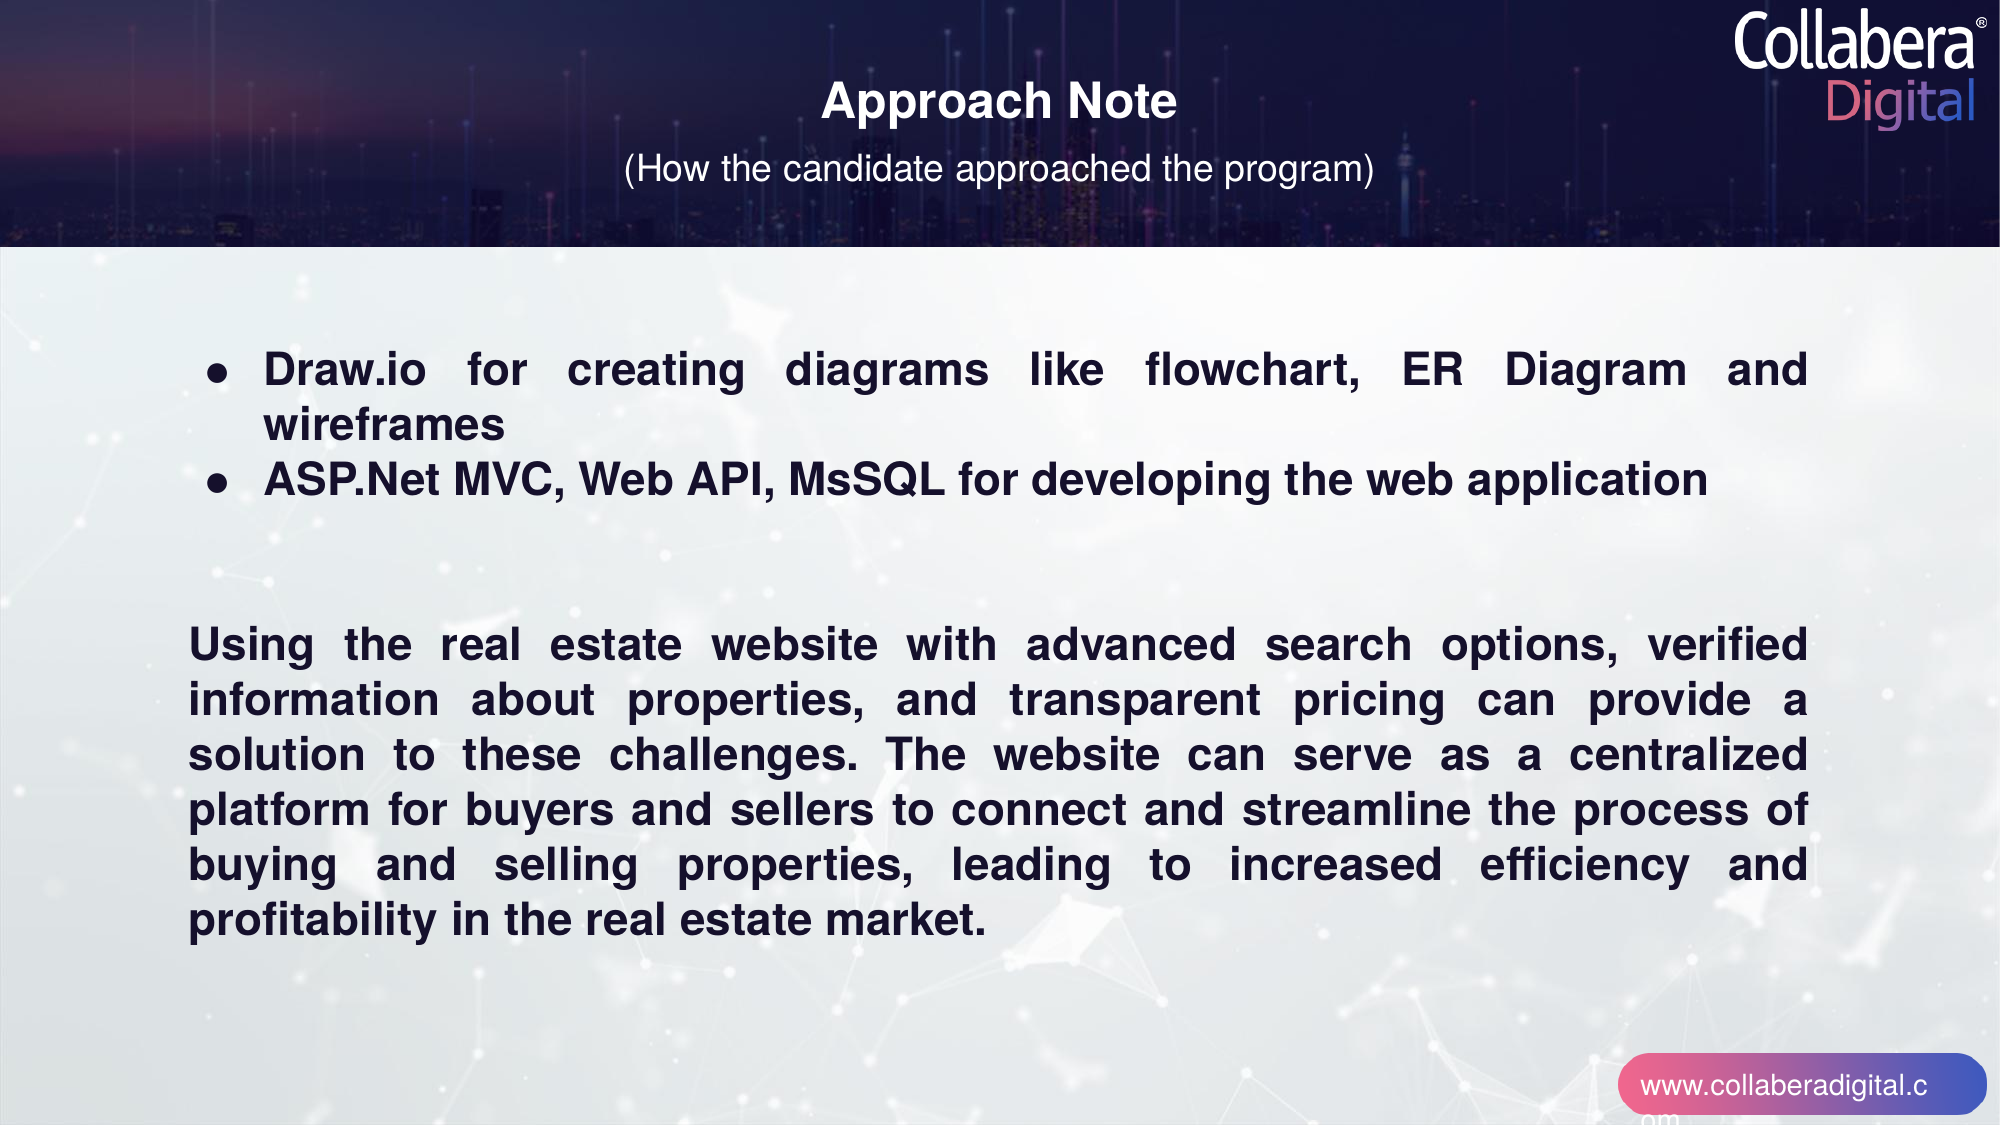

Approach Note
(How the candidate approached the program)

Draw.io for creating diagrams like flowchart, ER Diagram and wireframes
ASP.Net MVC, Web API, MsSQL for developing the web application

Using the real estate website with advanced search options, verified information about properties, and transparent pricing can provide a solution to these challenges. The website can serve as a centralized platform for buyers and sellers to connect and streamline the process of buying and selling properties, leading to increased efficiency and profitability in the real estate market.